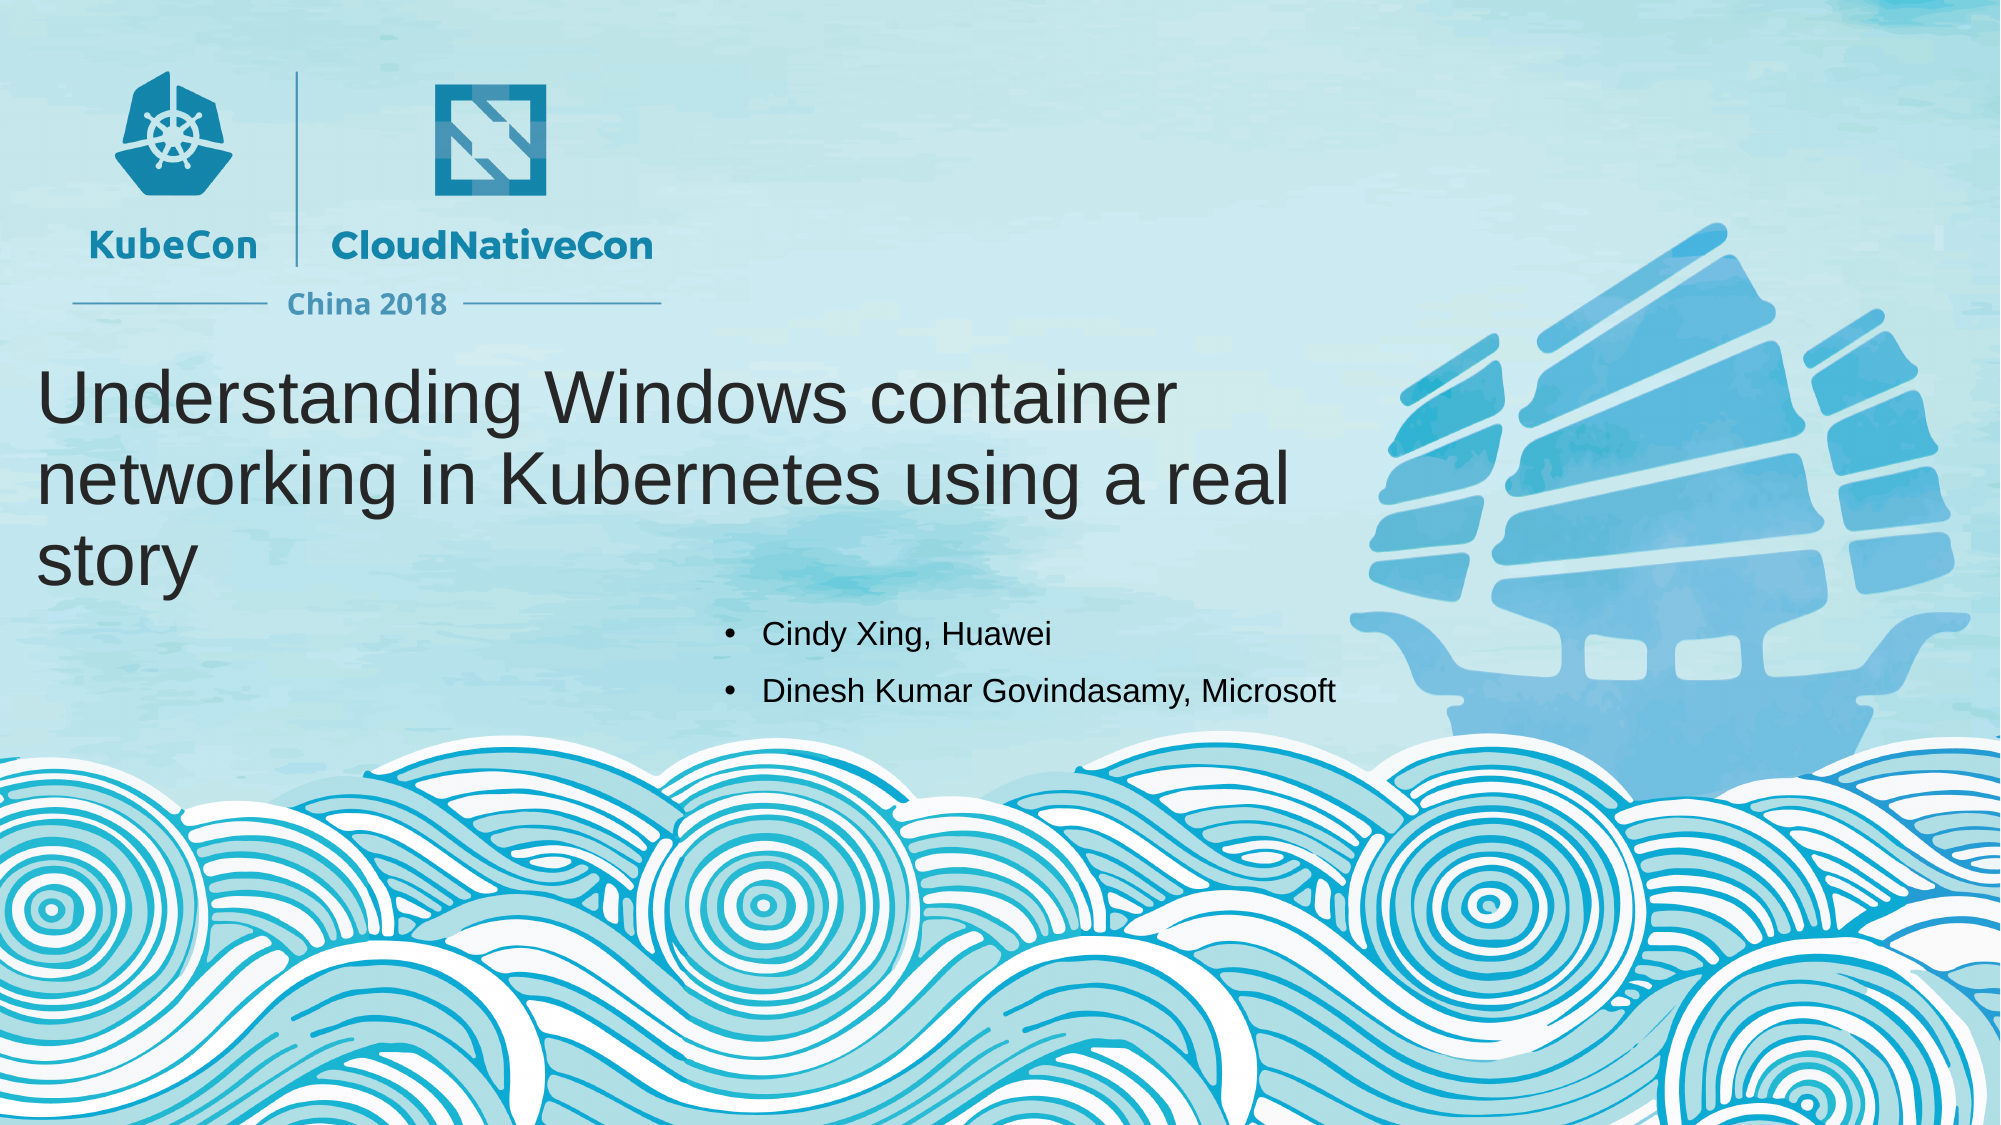

# Understanding Windows container networking in Kubernetes using a real story
Cindy Xing, Huawei
Dinesh Kumar Govindasamy, Microsoft